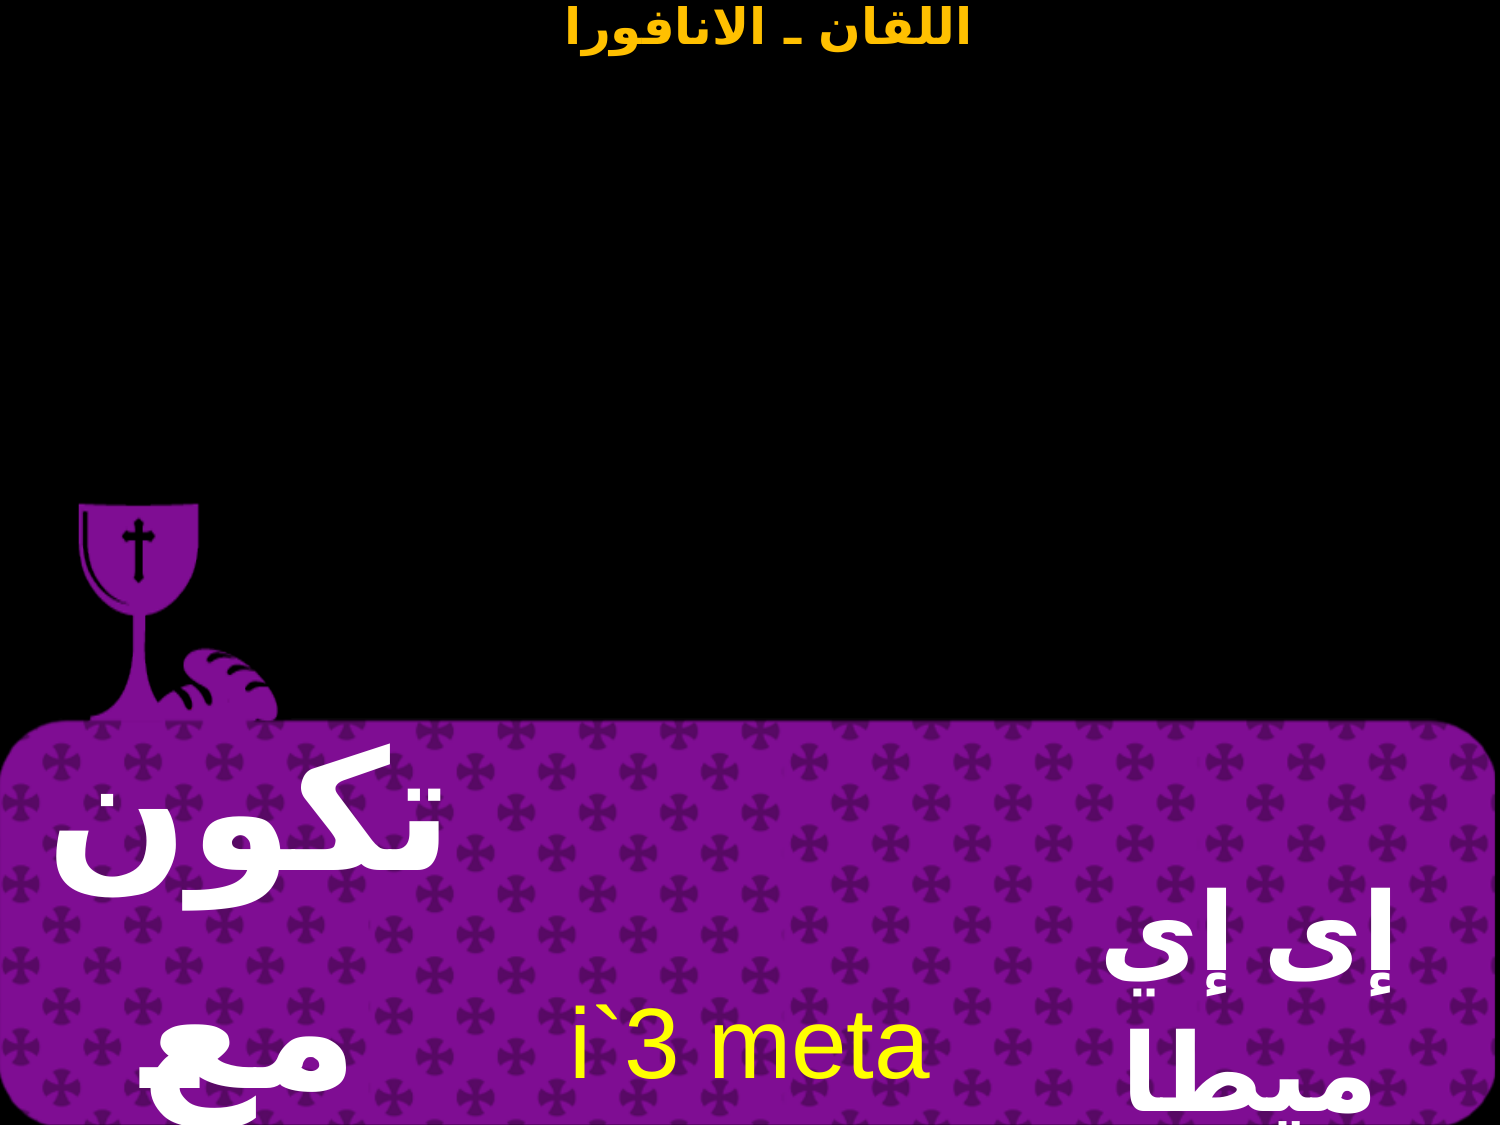

| تكون مع جميعكم | i`3 meta pantwn `vmwn | إى إي ميطا باندون إيمون |
| --- | --- | --- |